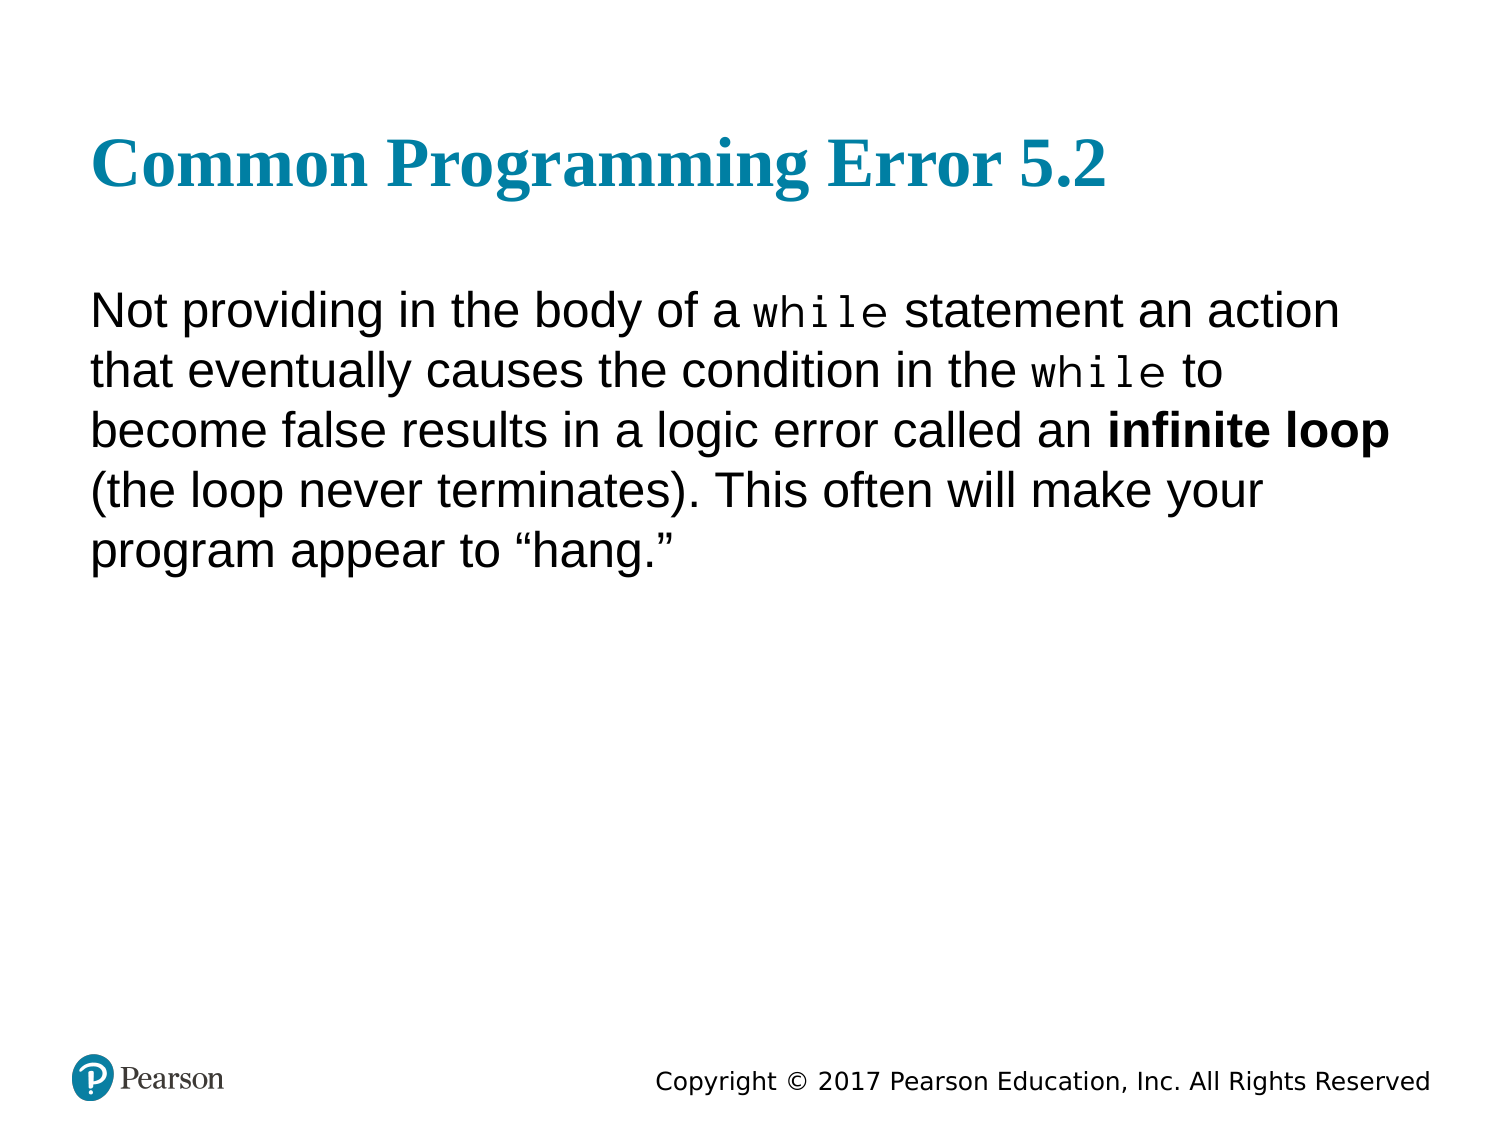

# Common Programming Error 5.2
Not providing in the body of a while statement an action that eventually causes the condition in the while to become false results in a logic error called an infinite loop (the loop never terminates). This often will make your program appear to “hang.”